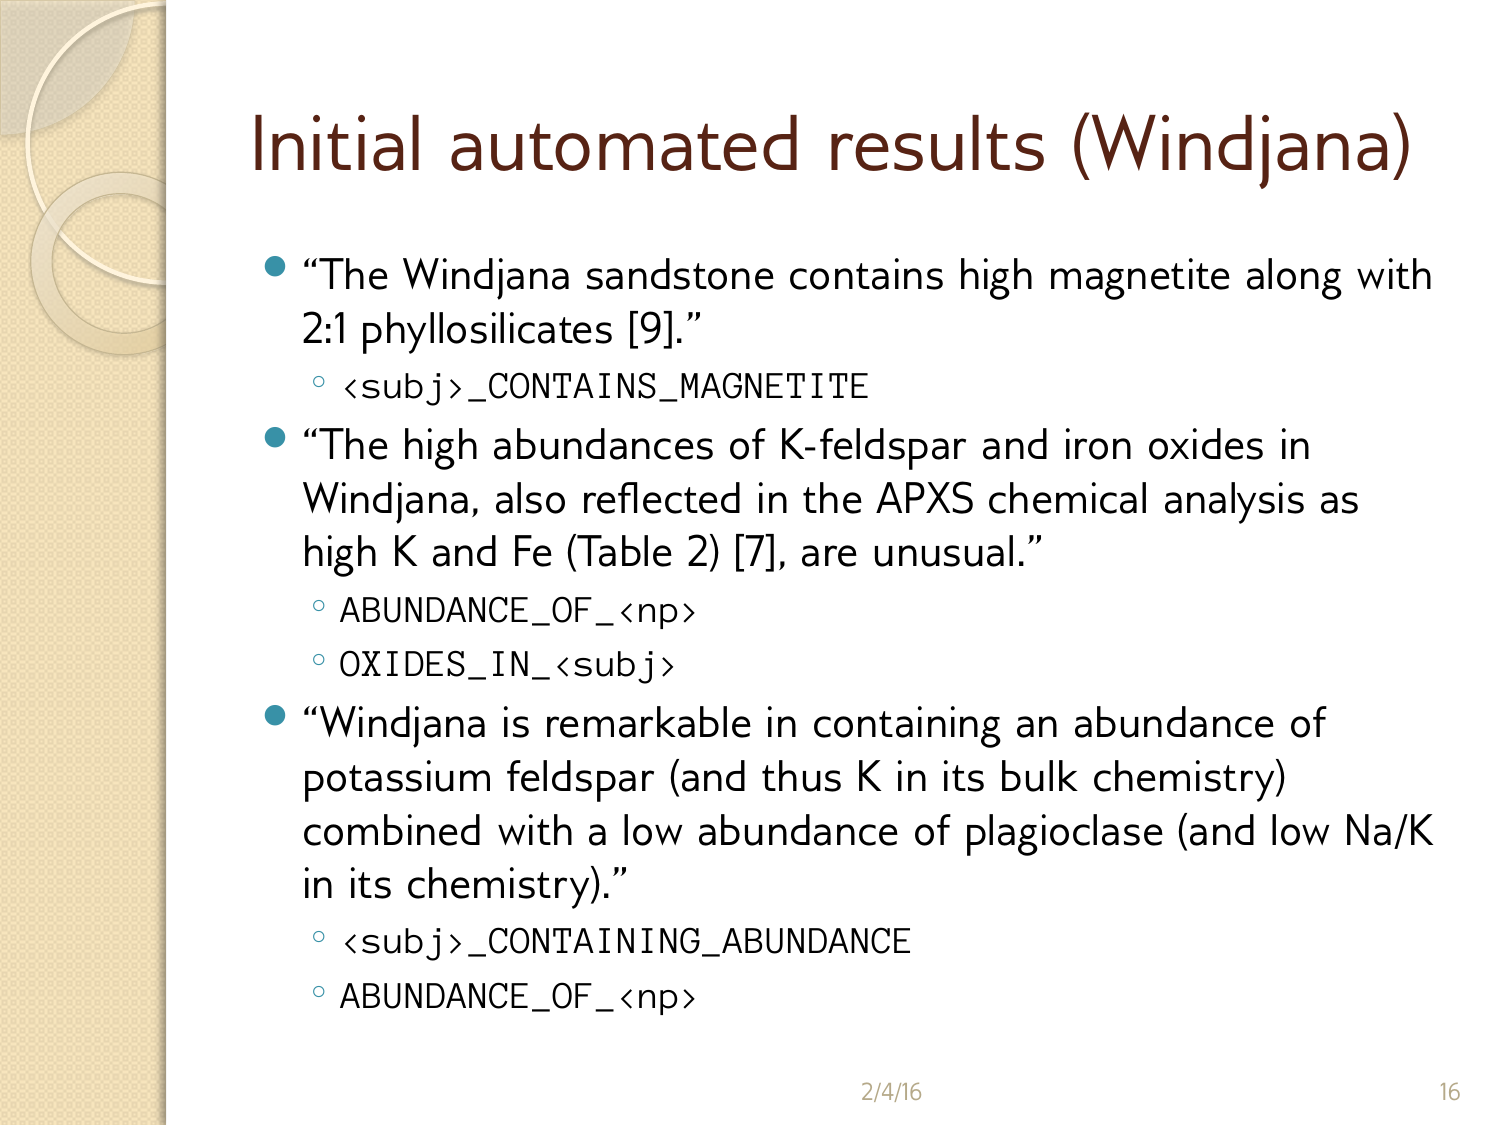

# Initial automated results (Windjana)
“The Windjana sandstone contains high magnetite along with 2:1 phyllosilicates [9].”
<subj>_CONTAINS_MAGNETITE
“The high abundances of K-feldspar and iron oxides in Windjana, also reflected in the APXS chemical analysis as high K and Fe (Table 2) [7], are unusual.”
ABUNDANCE_OF_<np>
OXIDES_IN_<subj>
“Windjana is remarkable in containing an abundance of potassium feldspar (and thus K in its bulk chemistry) combined with a low abundance of plagioclase (and low Na/K in its chemistry).”
<subj>_CONTAINING_ABUNDANCE
ABUNDANCE_OF_<np>

2/4/16
16